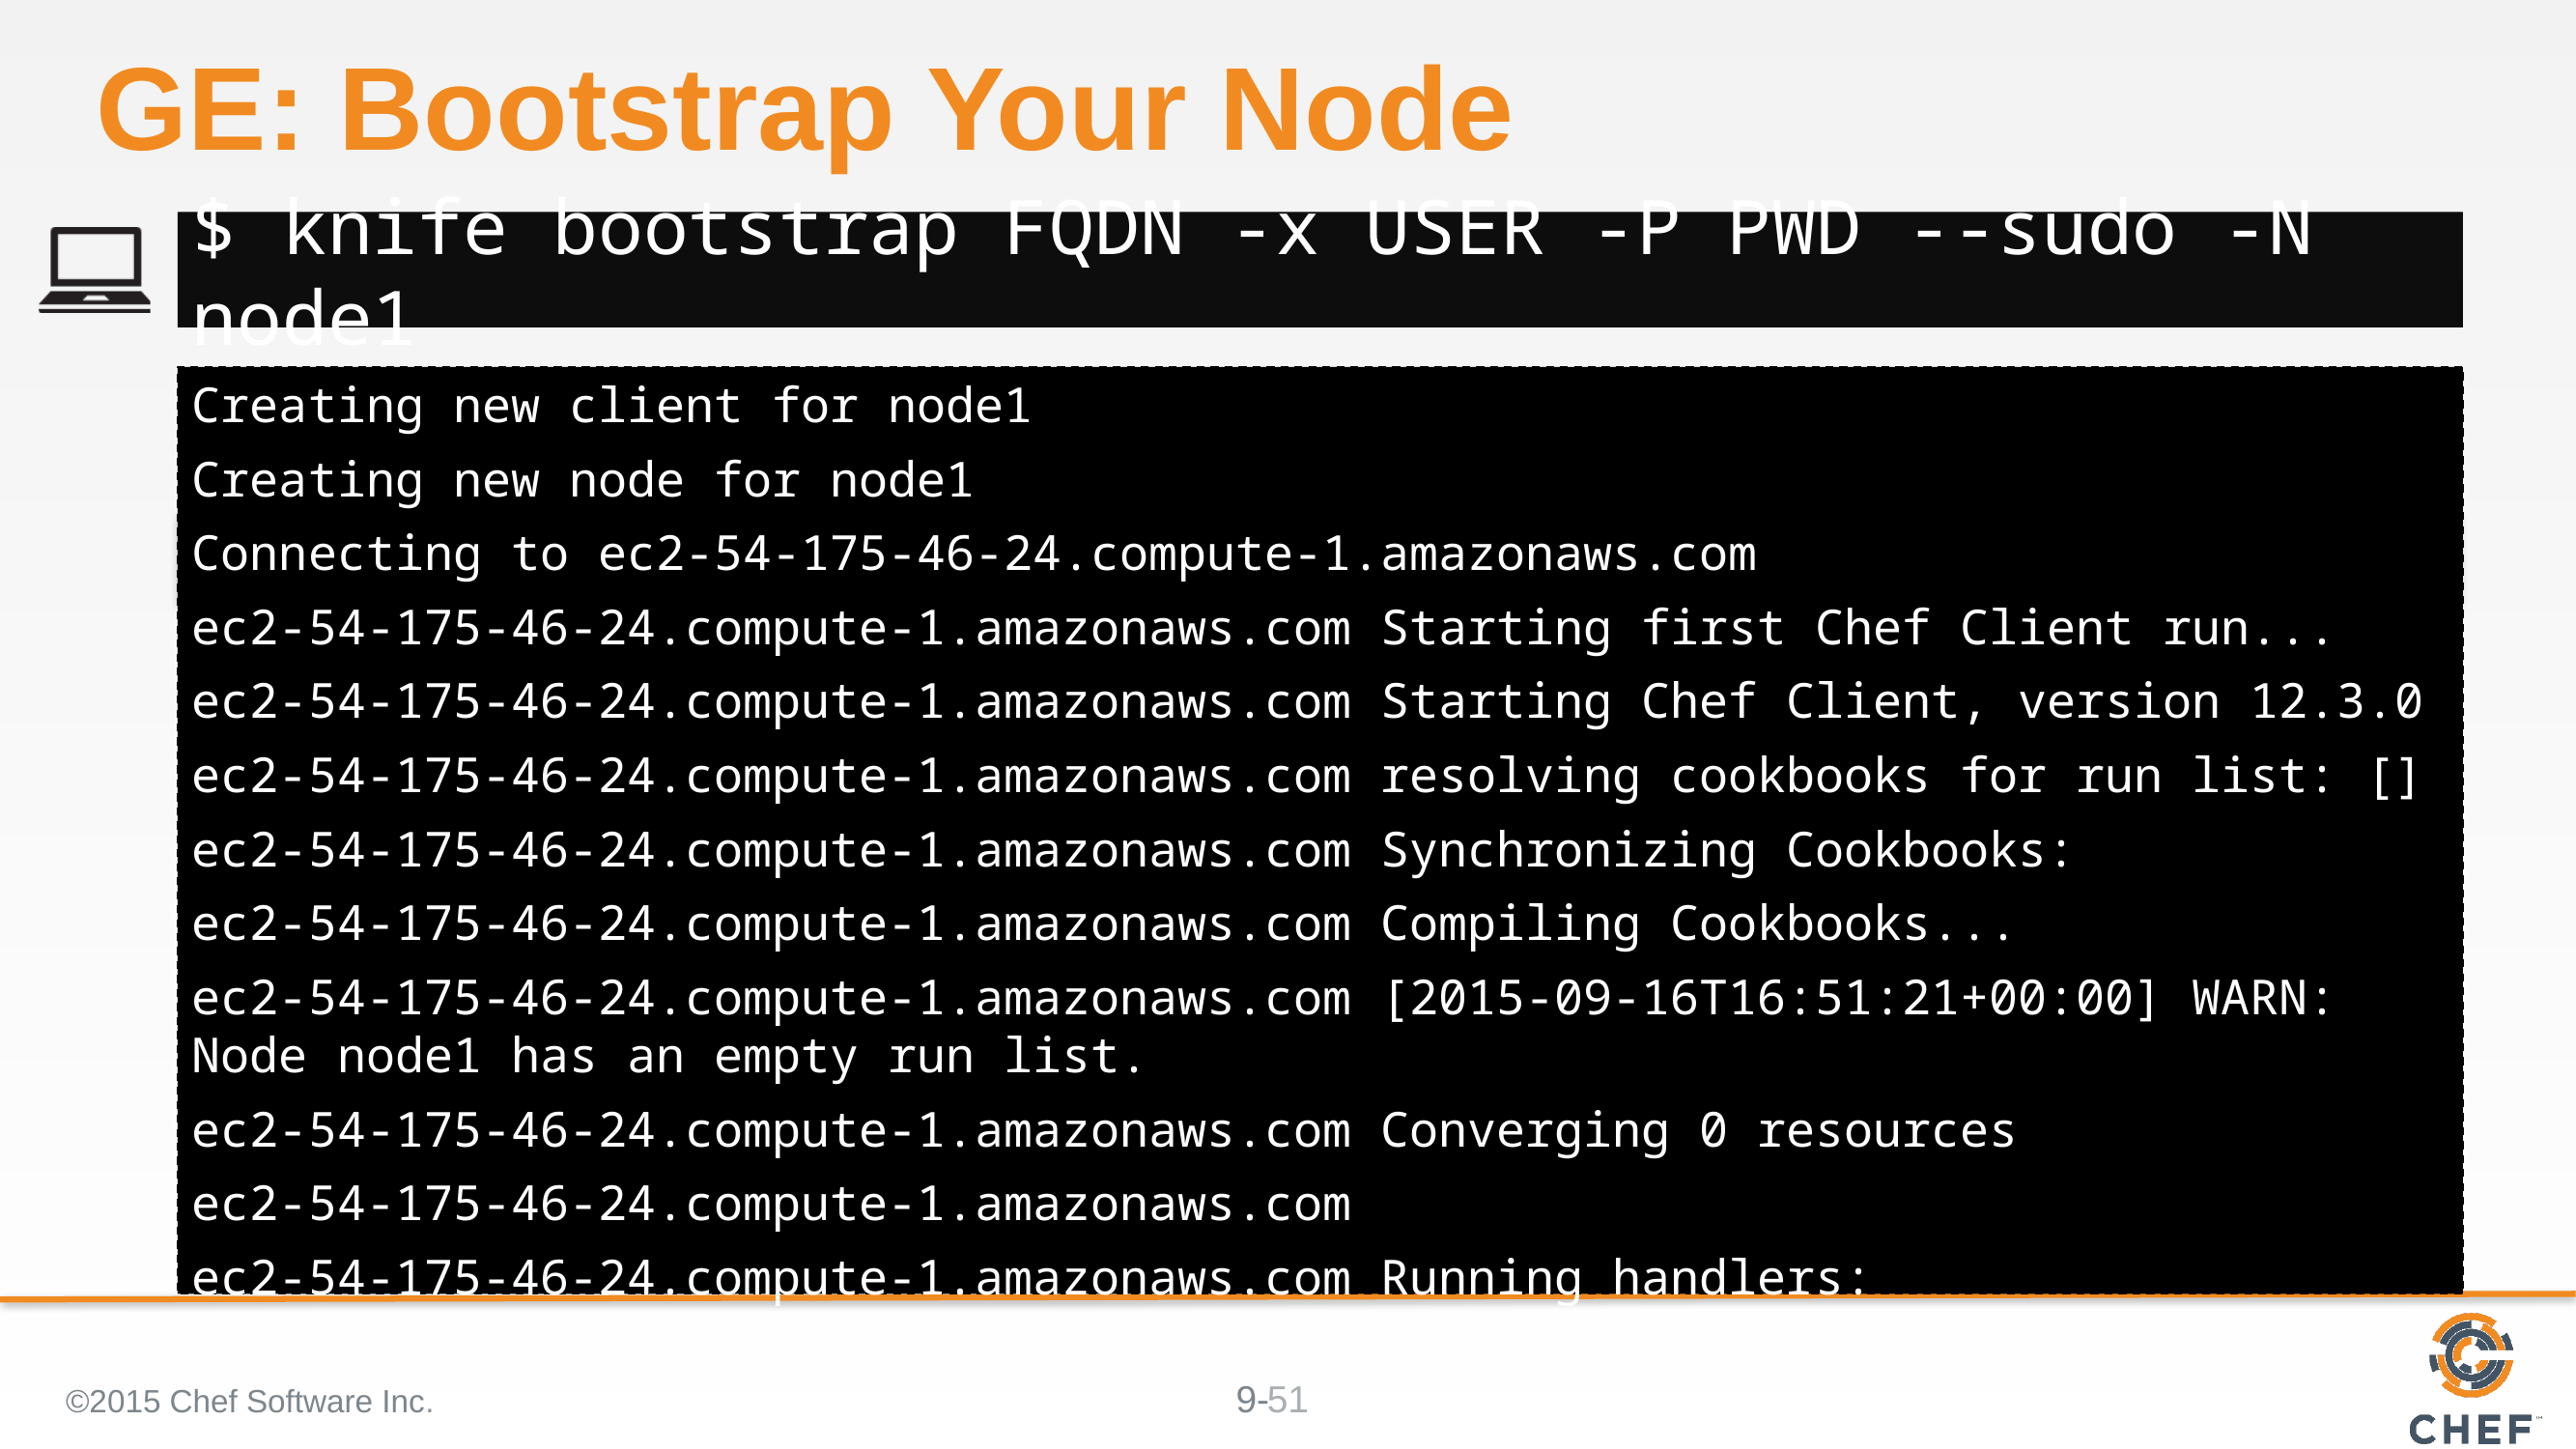

# GE: Bootstrap Your Node
$ knife bootstrap FQDN -x USER -P PWD --sudo -N node1
Creating new client for node1
Creating new node for node1
Connecting to ec2-54-175-46-24.compute-1.amazonaws.com
ec2-54-175-46-24.compute-1.amazonaws.com Starting first Chef Client run...
ec2-54-175-46-24.compute-1.amazonaws.com Starting Chef Client, version 12.3.0
ec2-54-175-46-24.compute-1.amazonaws.com resolving cookbooks for run list: []
ec2-54-175-46-24.compute-1.amazonaws.com Synchronizing Cookbooks:
ec2-54-175-46-24.compute-1.amazonaws.com Compiling Cookbooks...
ec2-54-175-46-24.compute-1.amazonaws.com [2015-09-16T16:51:21+00:00] WARN: Node node1 has an empty run list.
ec2-54-175-46-24.compute-1.amazonaws.com Converging 0 resources
ec2-54-175-46-24.compute-1.amazonaws.com
ec2-54-175-46-24.compute-1.amazonaws.com Running handlers:
©2015 Chef Software Inc.
51